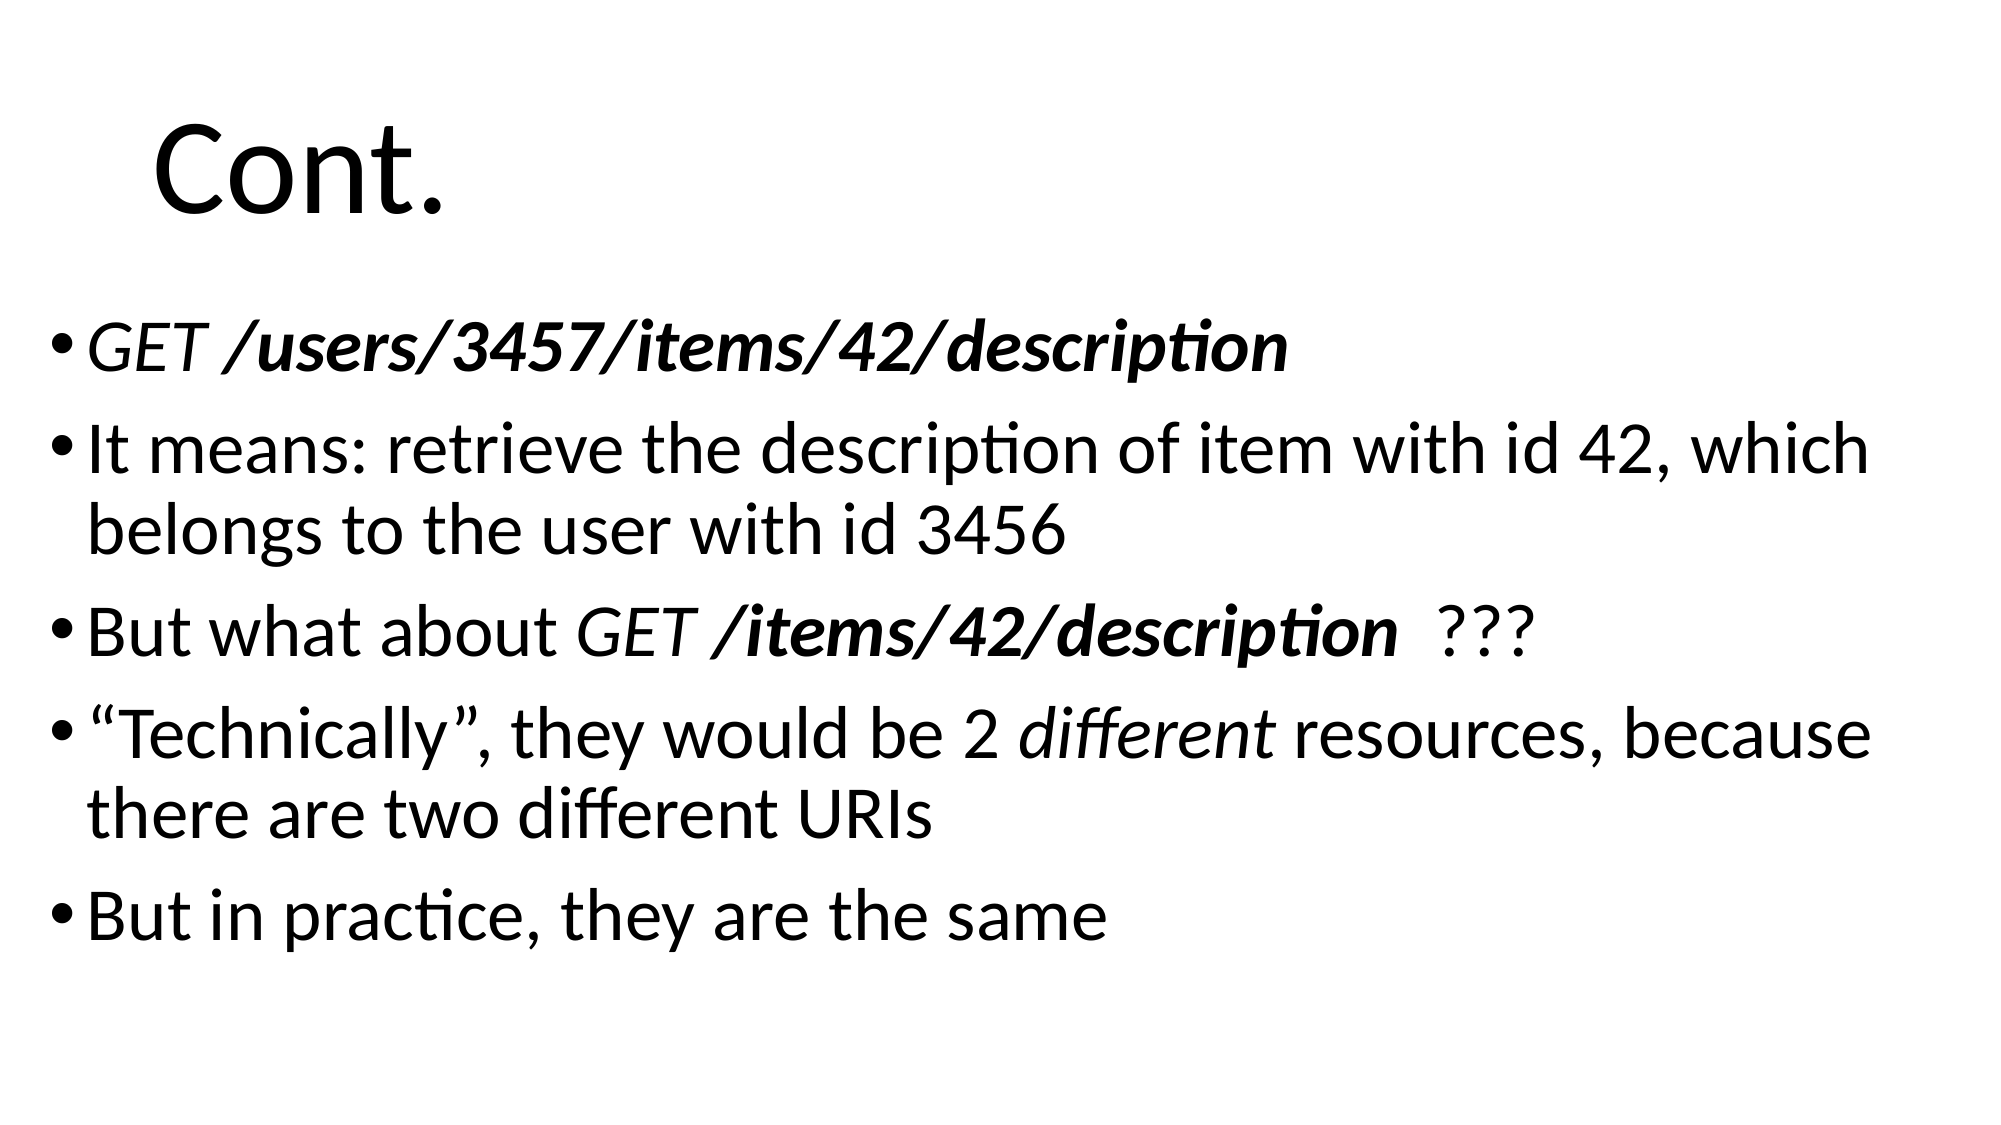

# Cont.
GET /users/3457/items/42/description
It means: retrieve the description of item with id 42, which belongs to the user with id 3456
But what about GET /items/42/description  ???
“Technically”, they would be 2 different resources, because there are two different URIs
But in practice, they are the same